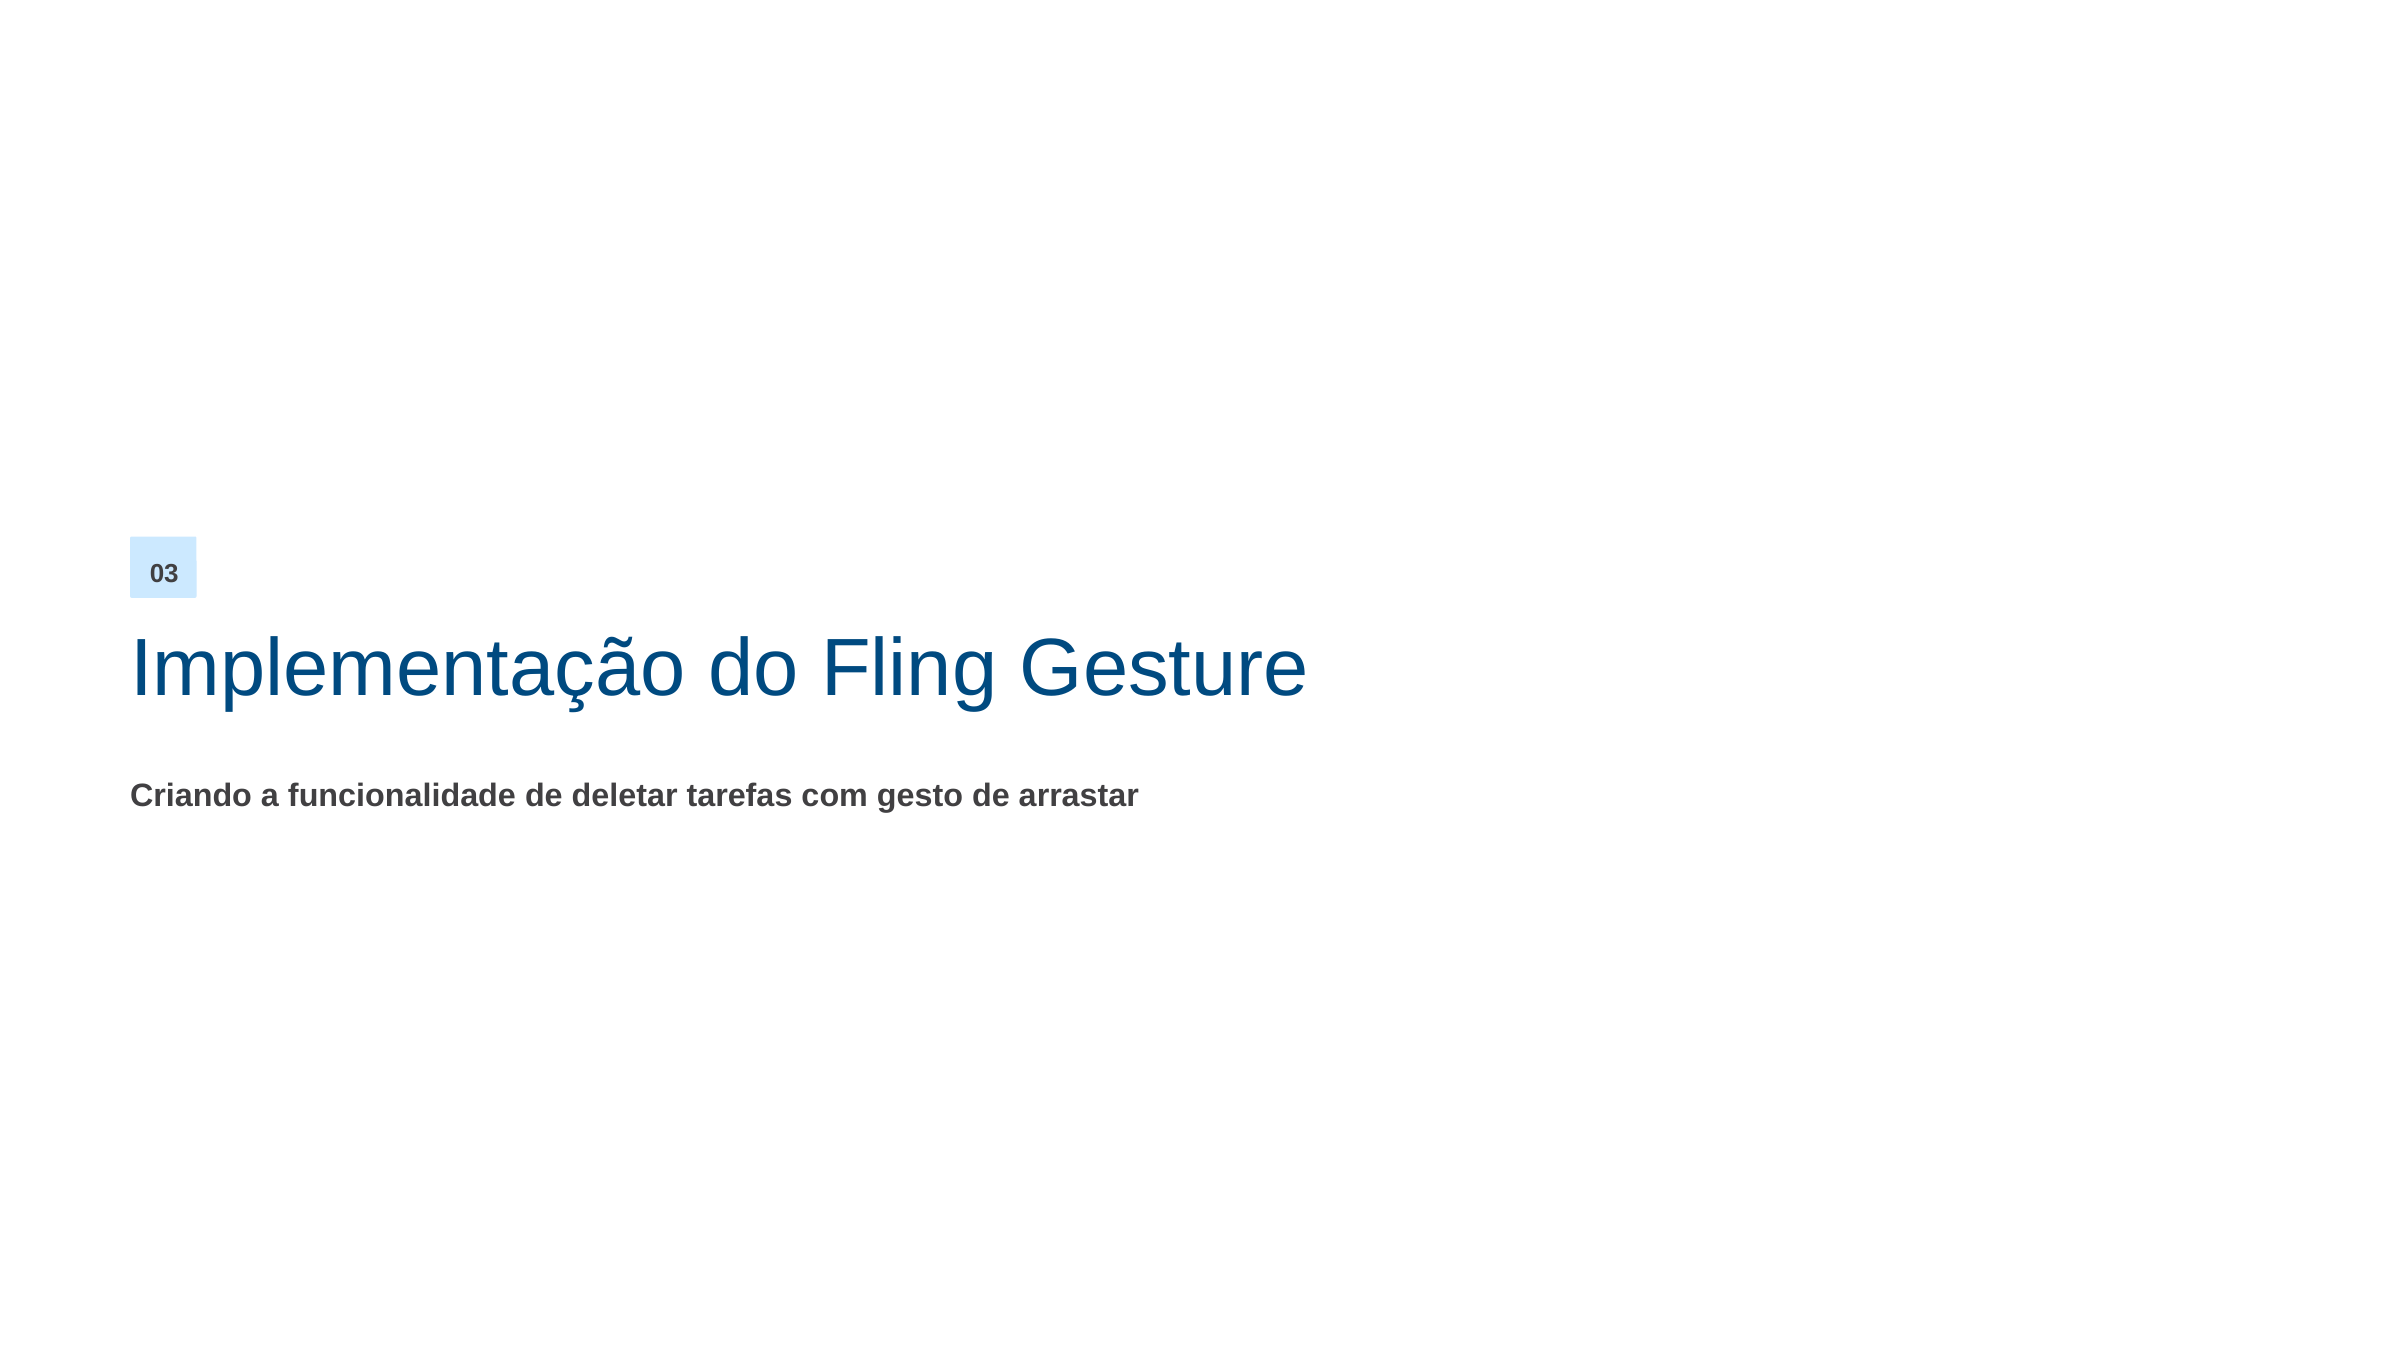

03
Implementação do Fling Gesture
Criando a funcionalidade de deletar tarefas com gesto de arrastar